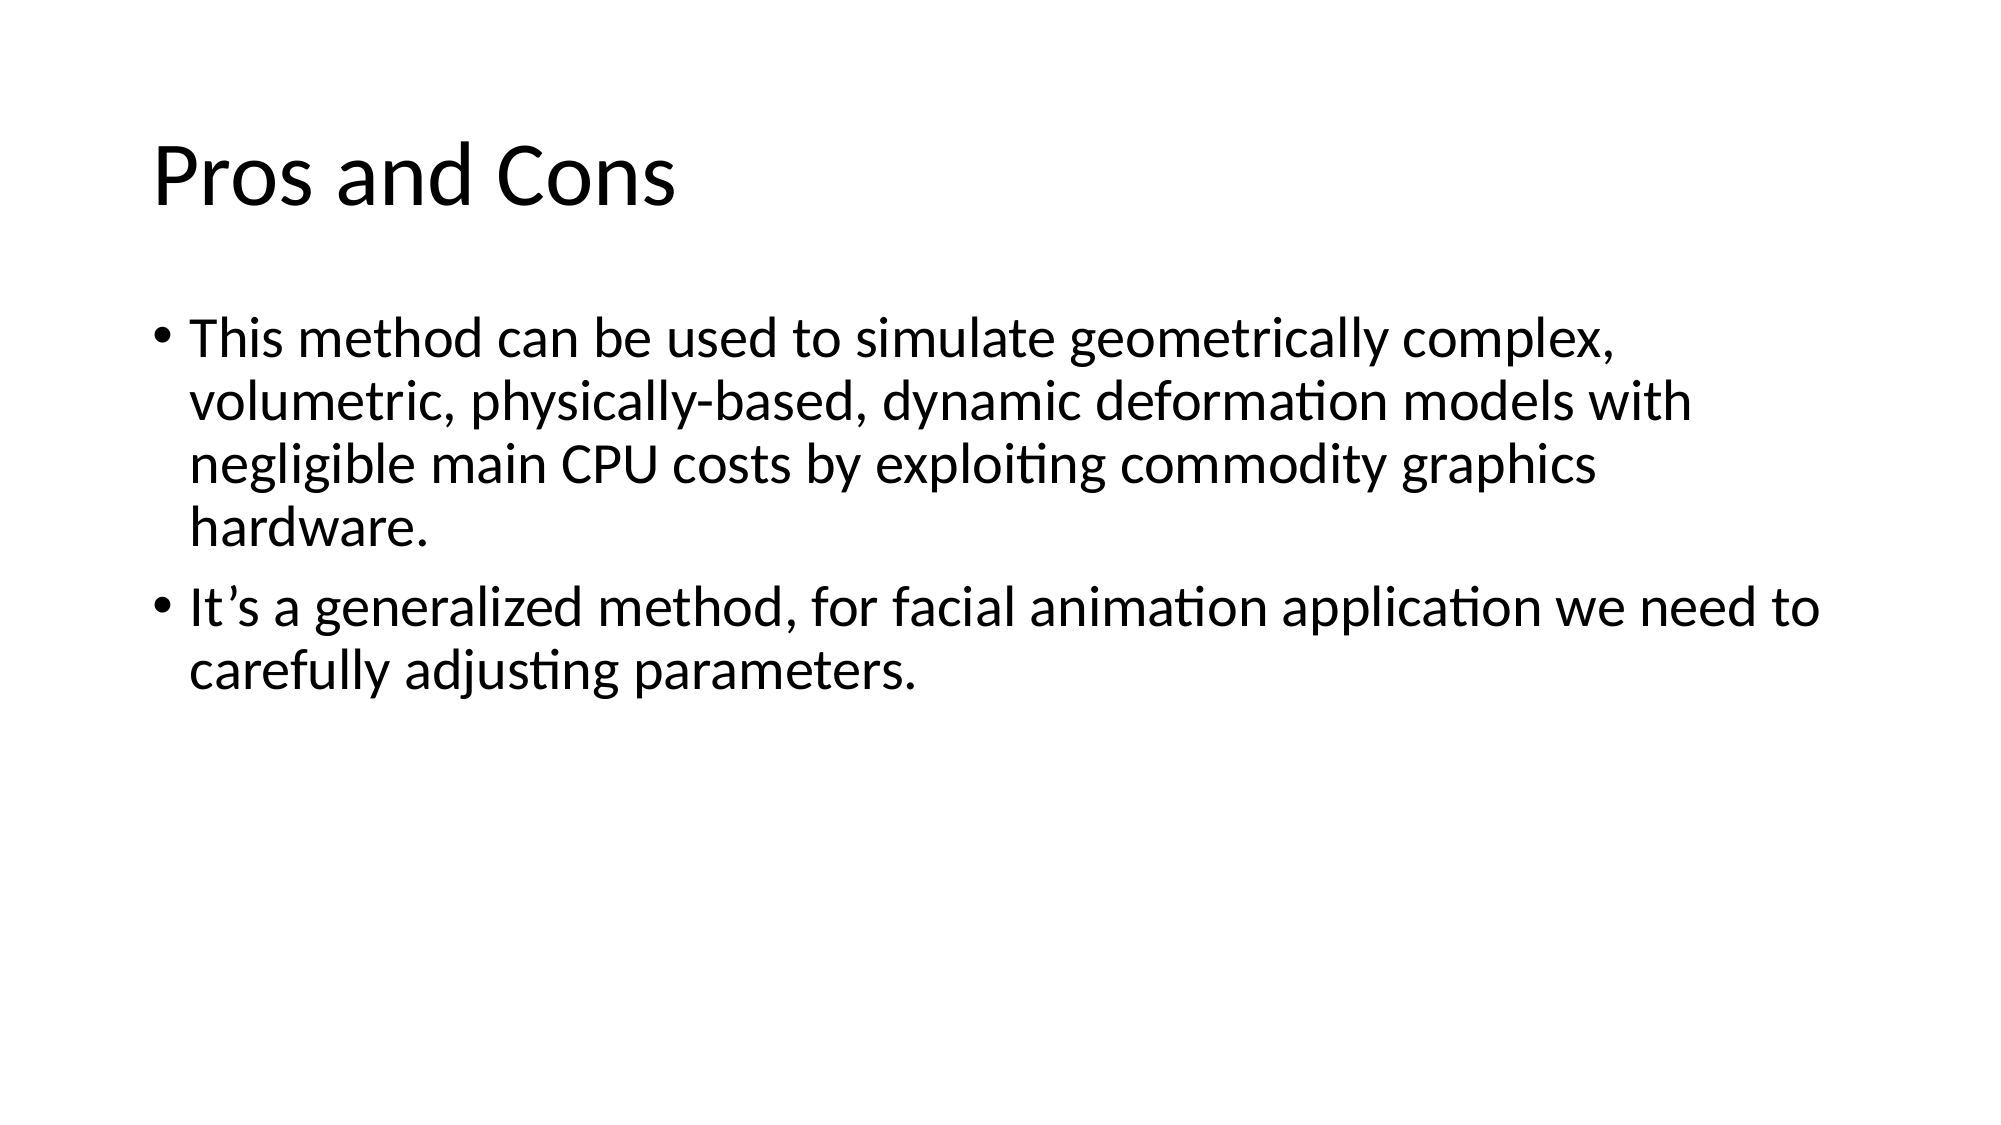

# Pros and Cons
This method can be used to simulate geometrically complex, volumetric, physically-based, dynamic deformation models with negligible main CPU costs by exploiting commodity graphics hardware.
It’s a generalized method, for facial animation application we need to carefully adjusting parameters.